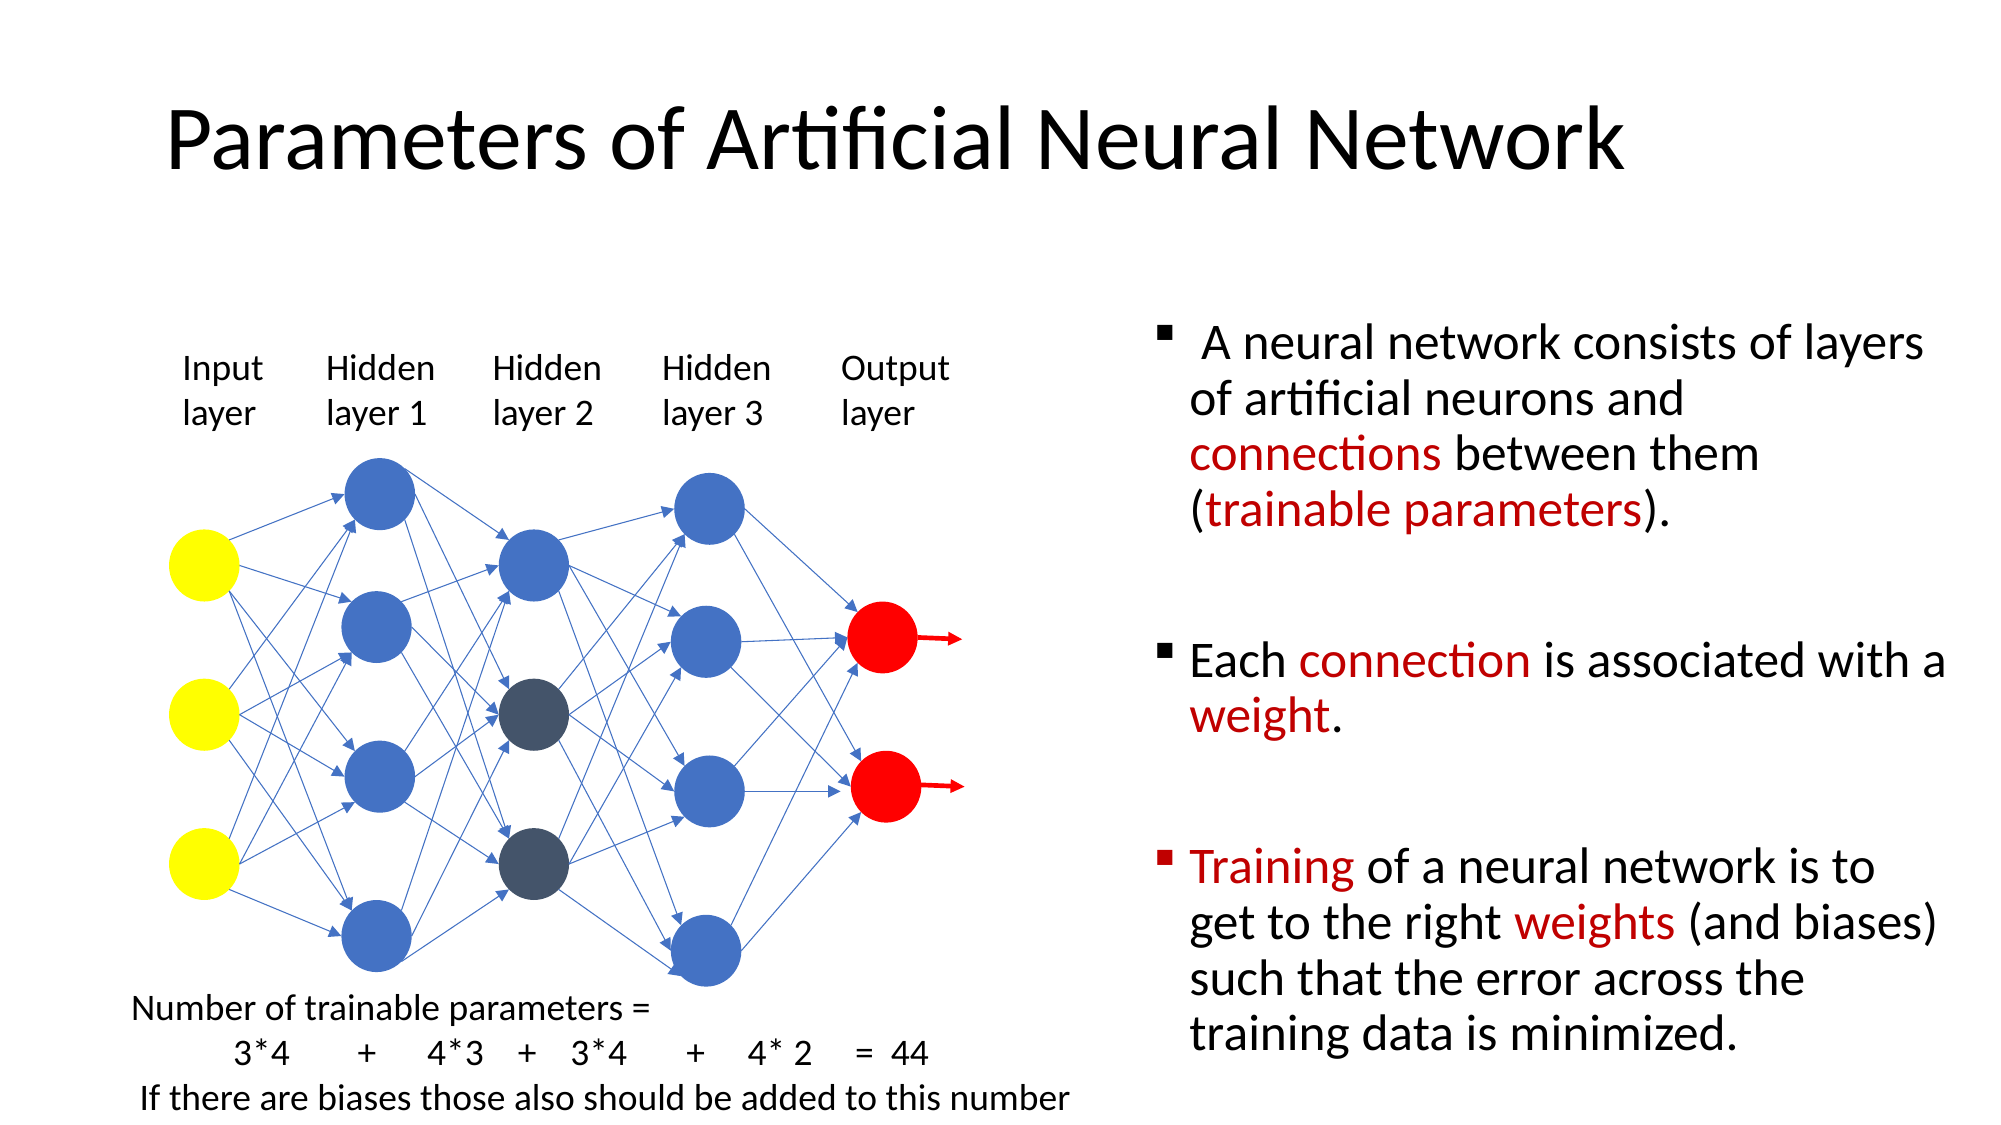

# Parameters of Artificial Neural Network
 A neural network consists of layers of artificial neurons and connections between them (trainable parameters).

Each connection is associated with a weight.

Training of a neural network is to get to the right weights (and biases) such that the error across the training data is minimized.
Input
layer
Hidden
layer 1
Hidden
layer 2
Hidden
layer 3
Output
layer

Number of trainable parameters =
            3*4        +      4*3    +    3*4       +     4* 2     =  44
 If there are biases those also should be added to this number